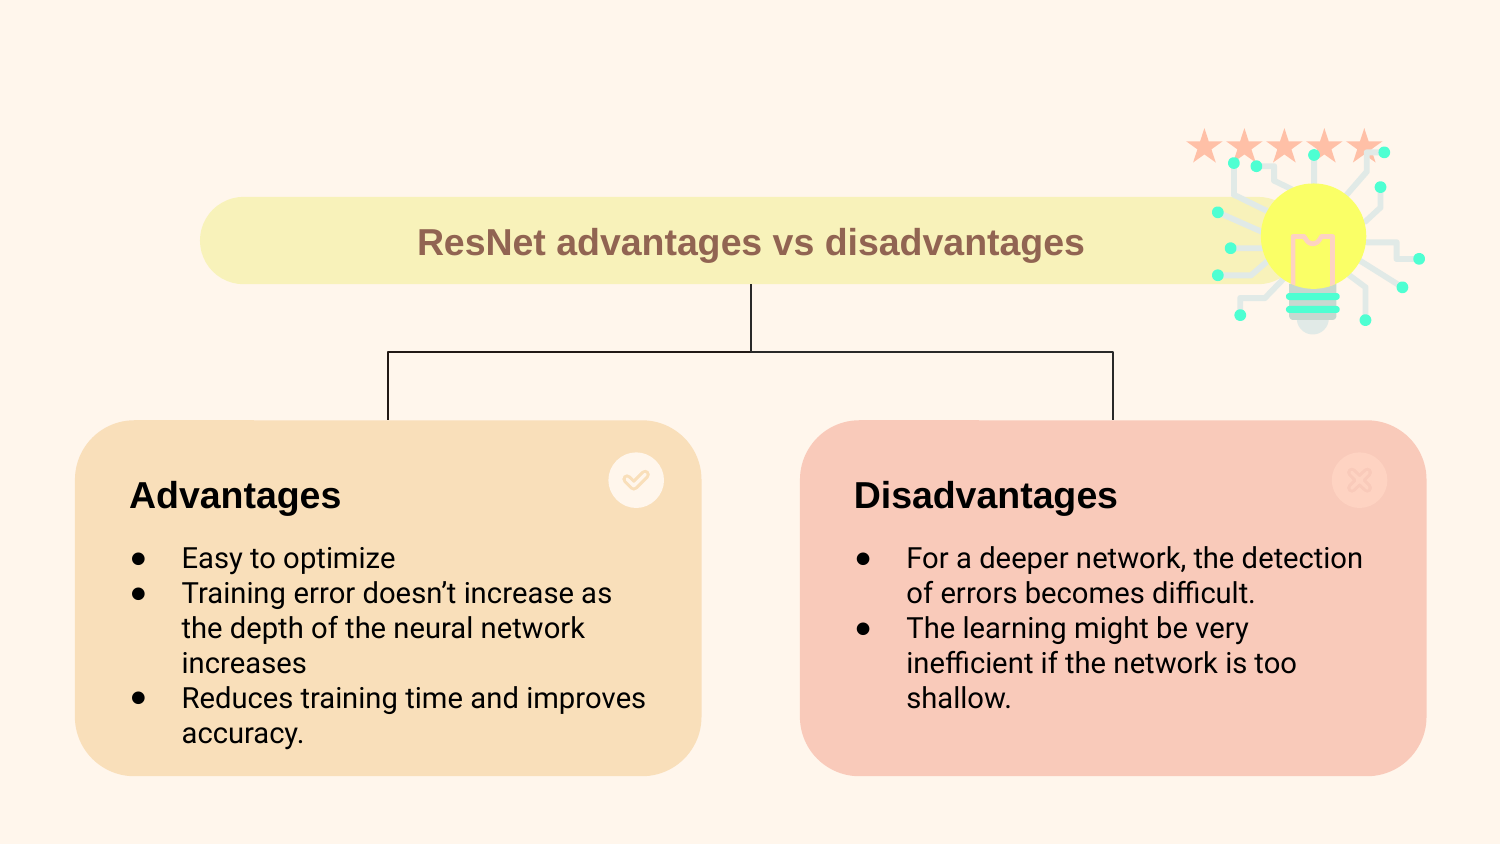

ResNet advantages vs disadvantages

Advantages
Easy to optimize
Training error doesn’t increase as the depth of the neural network increases
Reduces training time and improves accuracy.
Disadvantages
For a deeper network, the detection of errors becomes difficult.
The learning might be very inefficient if the network is too shallow.